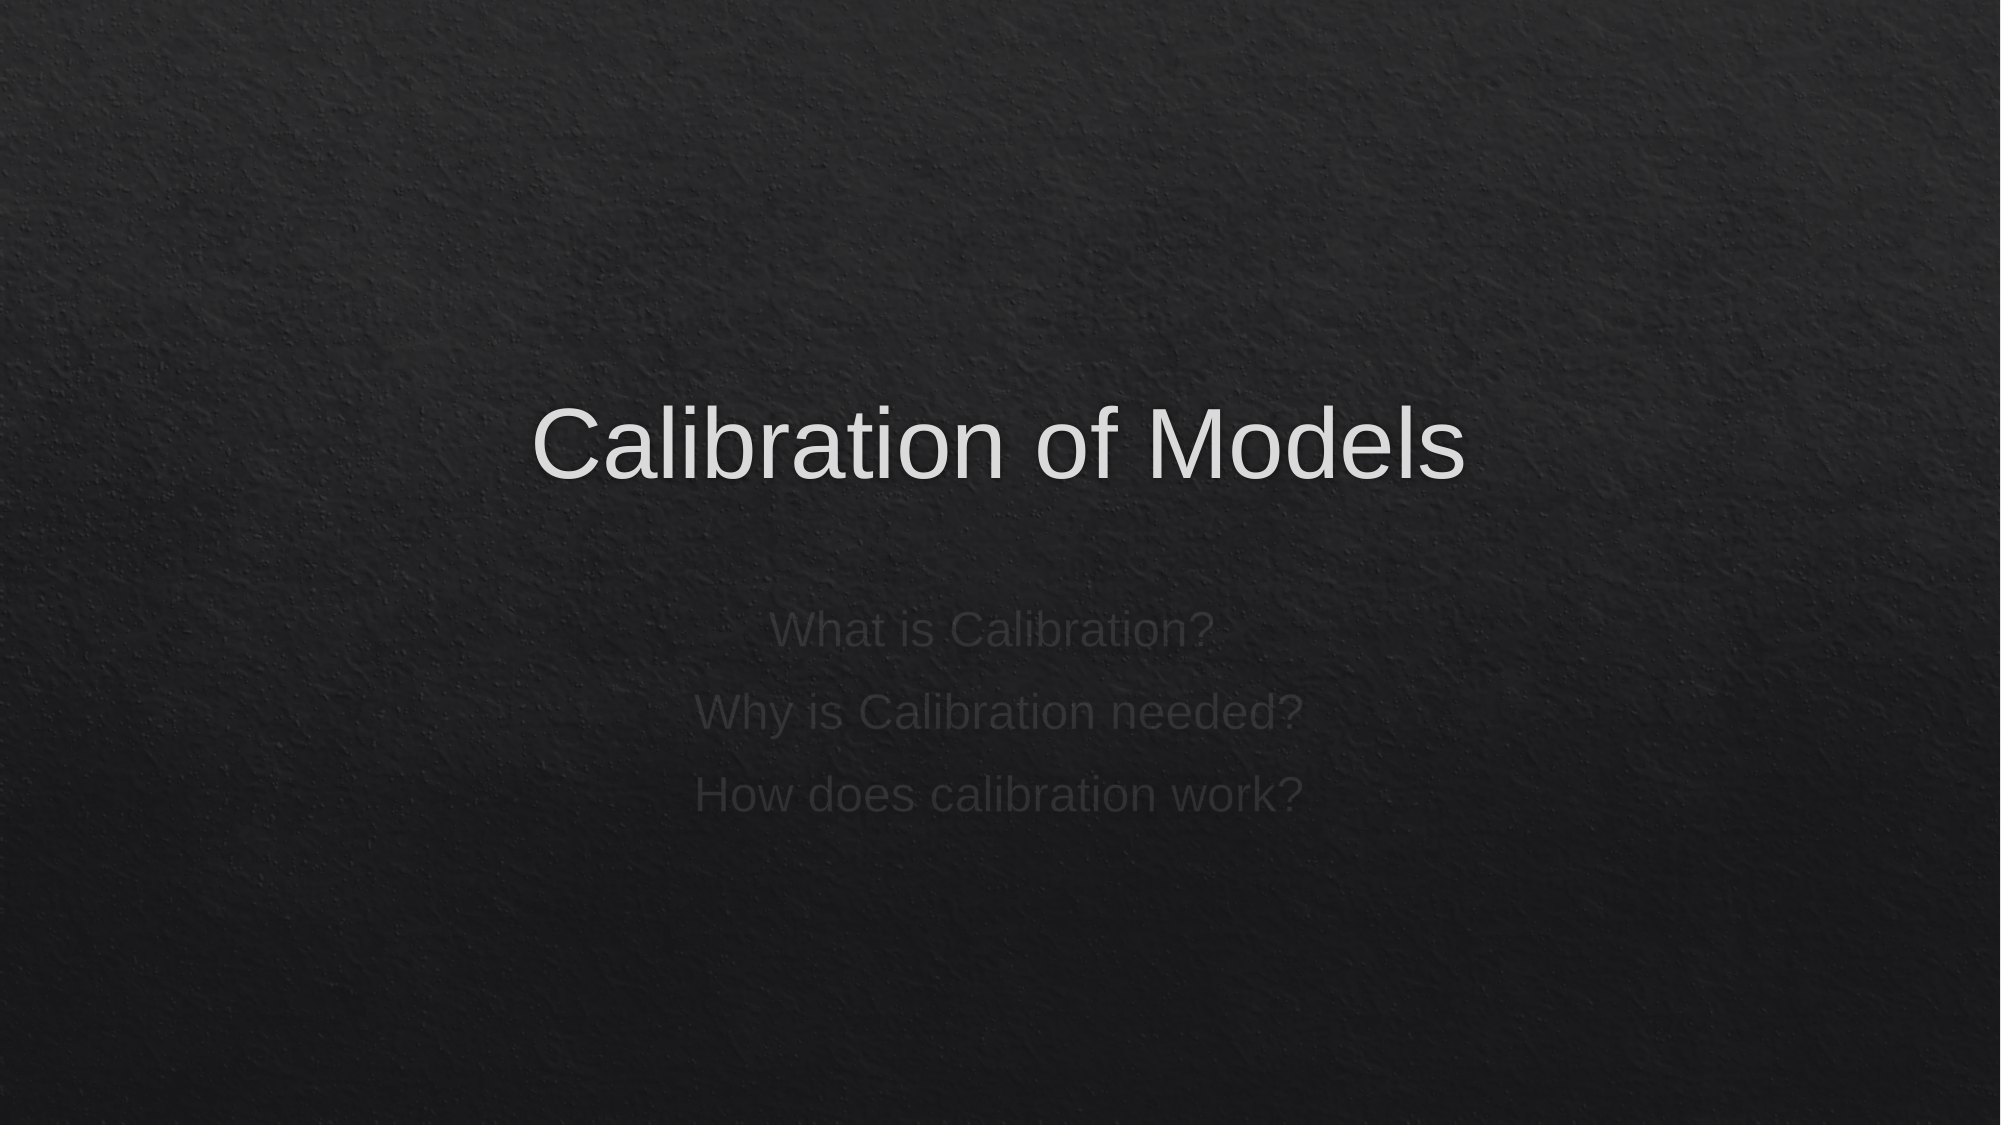

# Calibration of Models
What is Calibration?
Why is Calibration needed?
How does calibration work?